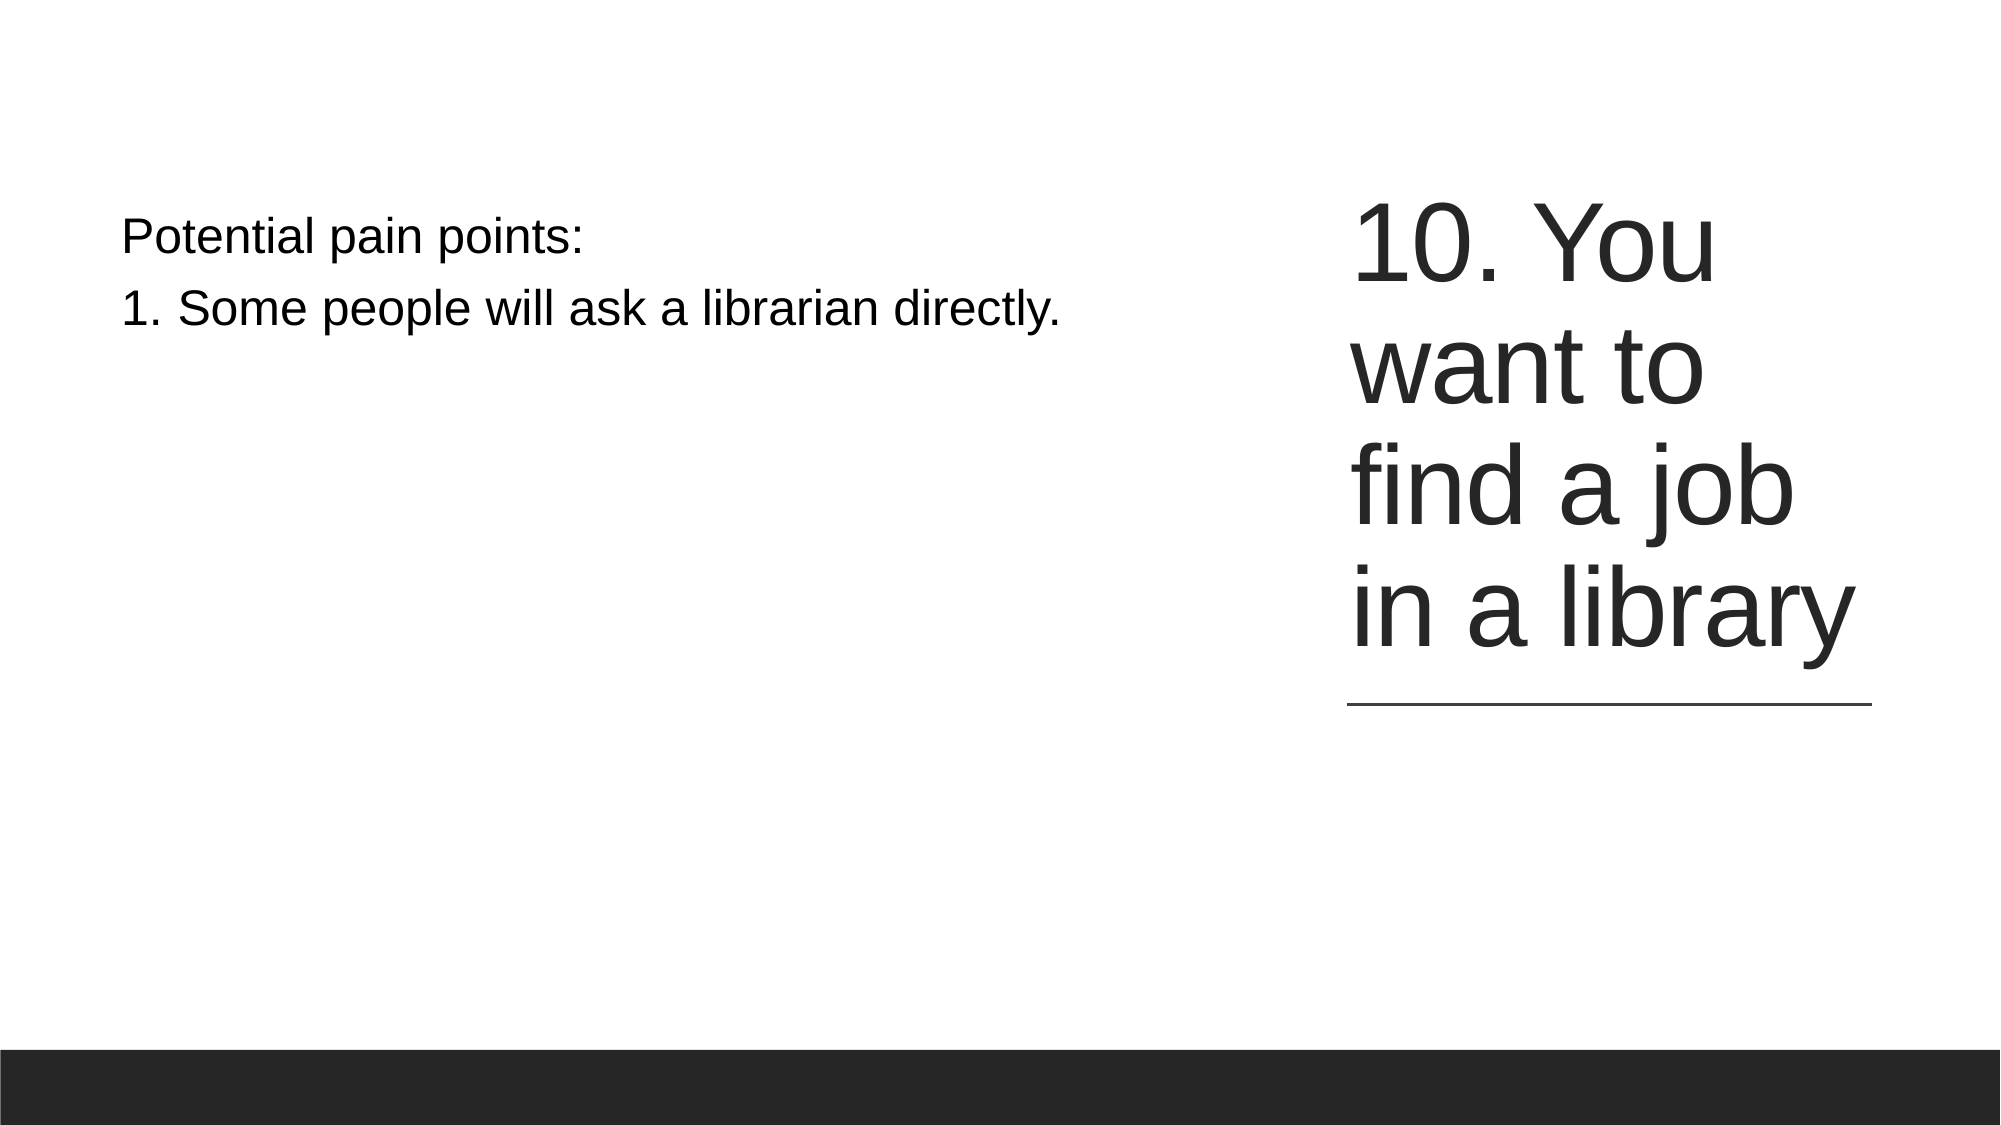

# 10. You want to find a job in a library
Potential pain points:
Some people will ask a librarian directly.